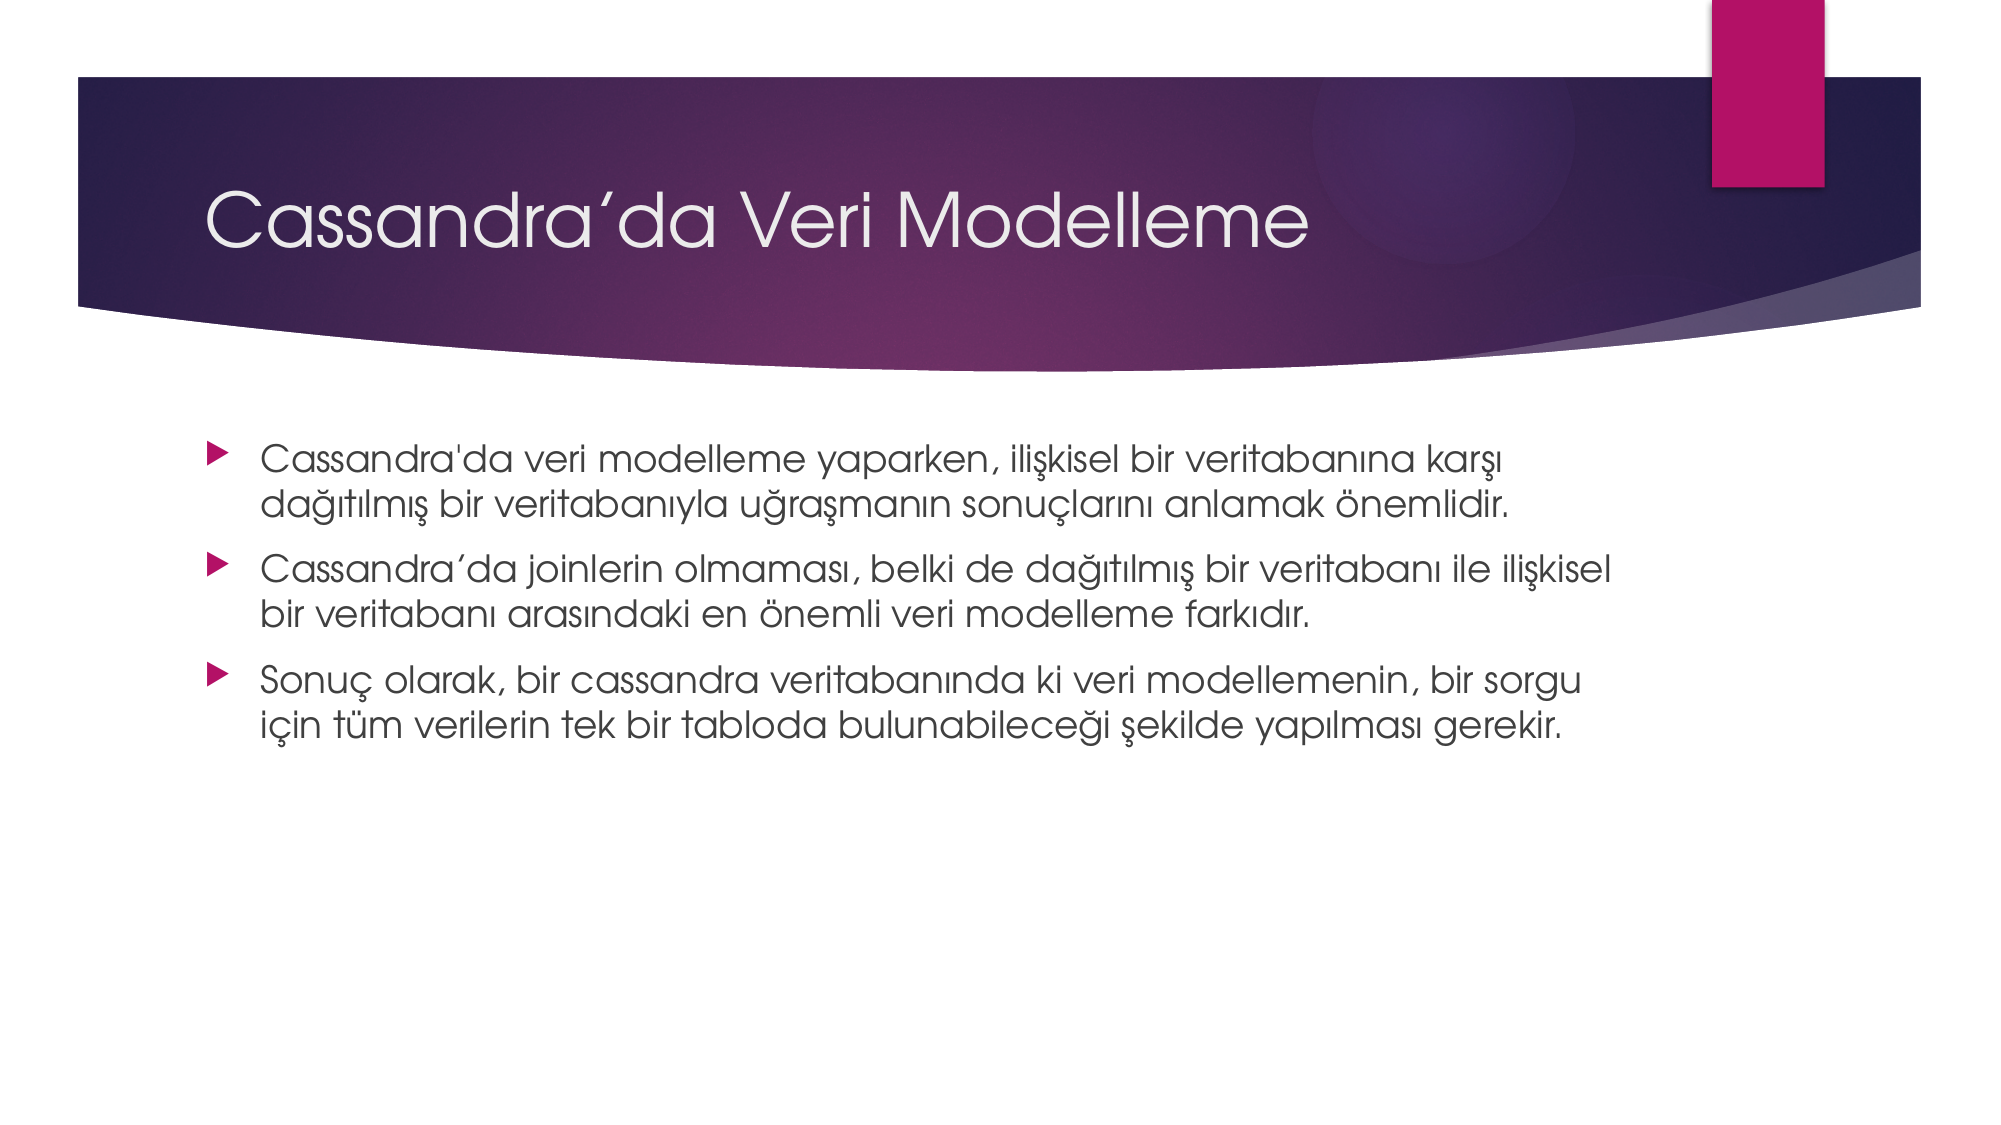

# Cassandra’da Veri Modelleme
Cassandra'da veri modelleme yaparken, ilişkisel bir veritabanına karşı dağıtılmış bir veritabanıyla uğraşmanın sonuçlarını anlamak önemlidir.
Cassandra’da joinlerin olmaması, belki de dağıtılmış bir veritabanı ile ilişkisel bir veritabanı arasındaki en önemli veri modelleme farkıdır.
Sonuç olarak, bir cassandra veritabanında ki veri modellemenin, bir sorgu için tüm verilerin tek bir tabloda bulunabileceği şekilde yapılması gerekir.